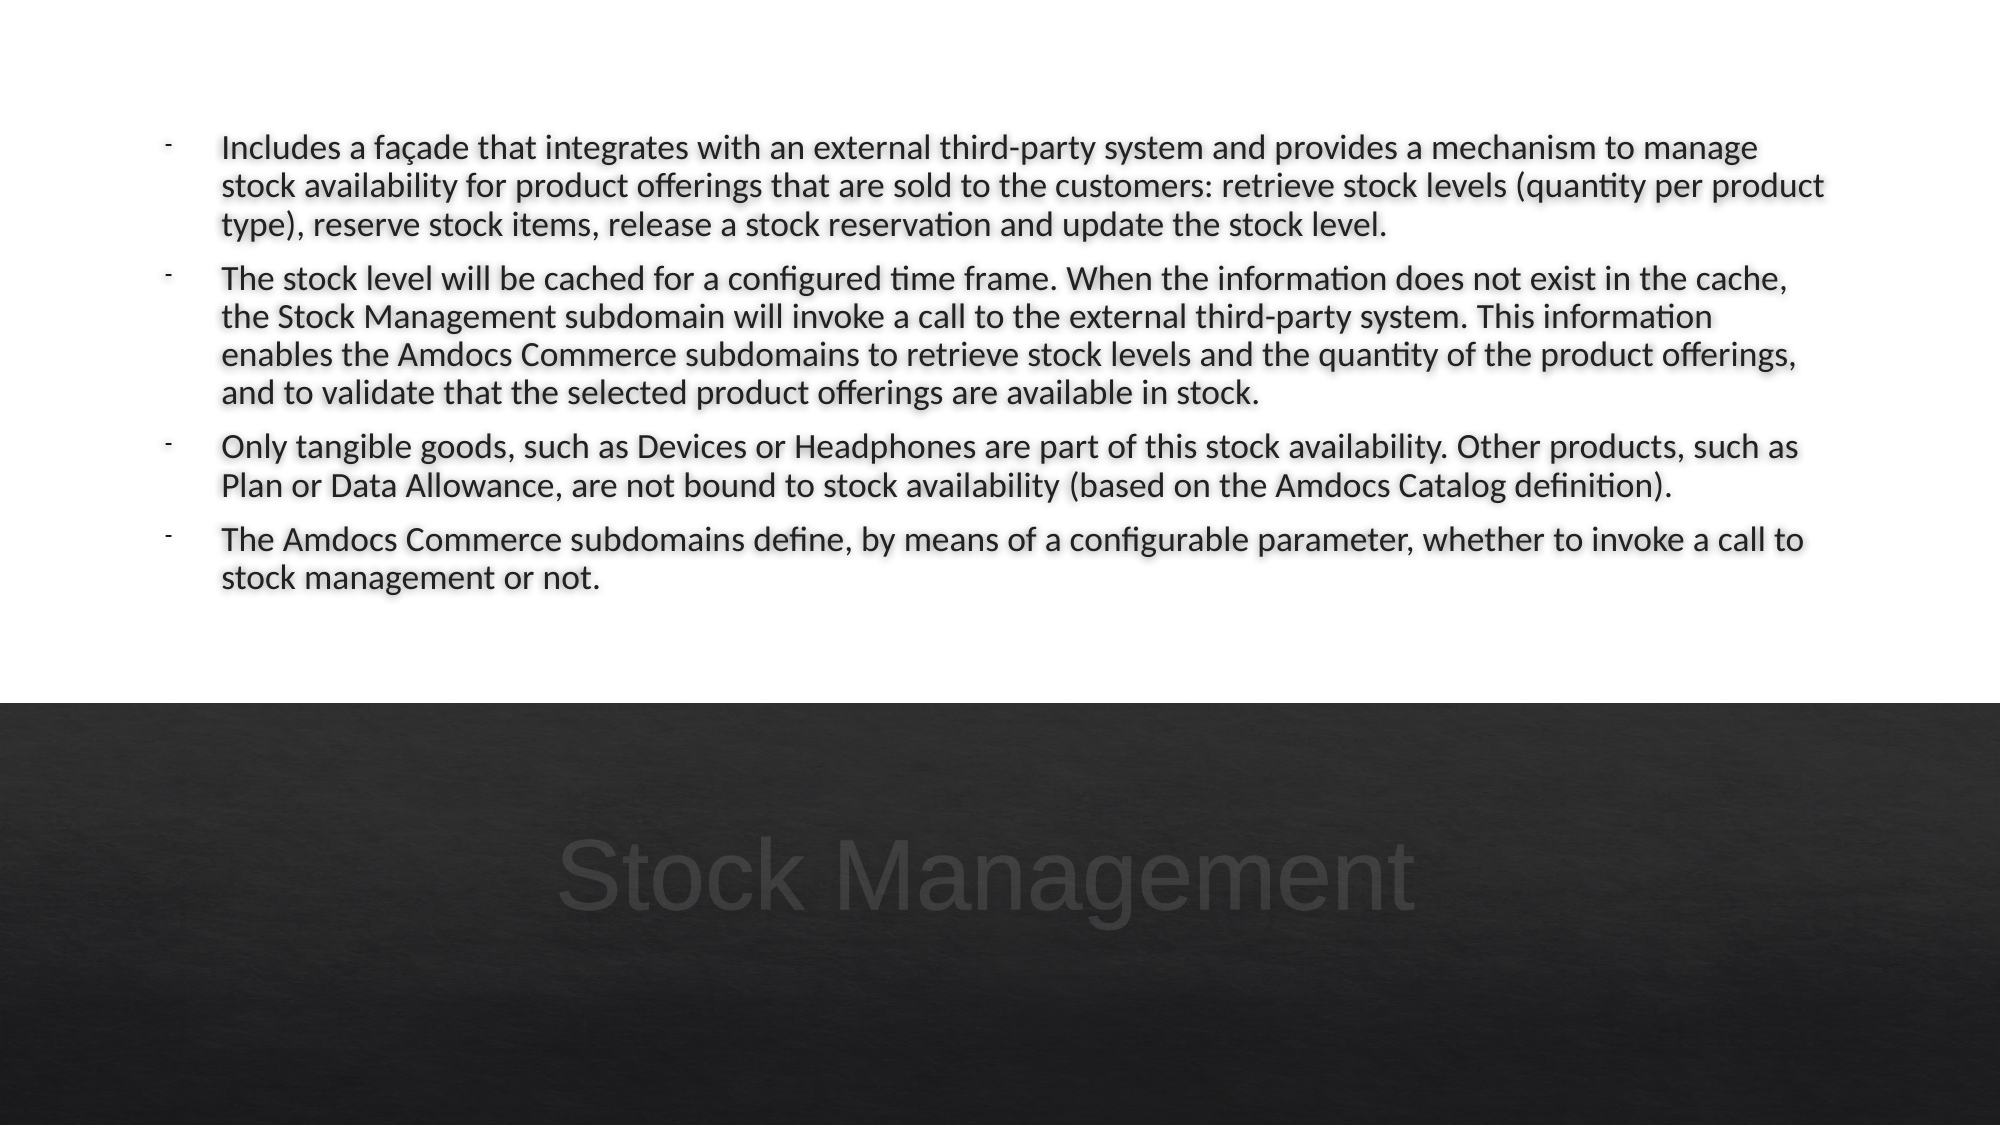

Includes a façade that integrates with an external third-party system and provides a mechanism to manage stock availability for product offerings that are sold to the customers: retrieve stock levels (quantity per product type), reserve stock items, release a stock reservation and update the stock level.
The stock level will be cached for a configured time frame. When the information does not exist in the cache, the Stock Management subdomain will invoke a call to the external third-party system. This information enables the Amdocs Commerce subdomains to retrieve stock levels and the quantity of the product offerings, and to validate that the selected product offerings are available in stock.
Only tangible goods, such as Devices or Headphones are part of this stock availability. Other products, such as Plan or Data Allowance, are not bound to stock availability (based on the Amdocs Catalog definition).
The Amdocs Commerce subdomains define, by means of a configurable parameter, whether to invoke a call to stock management or not.

# Stock Management